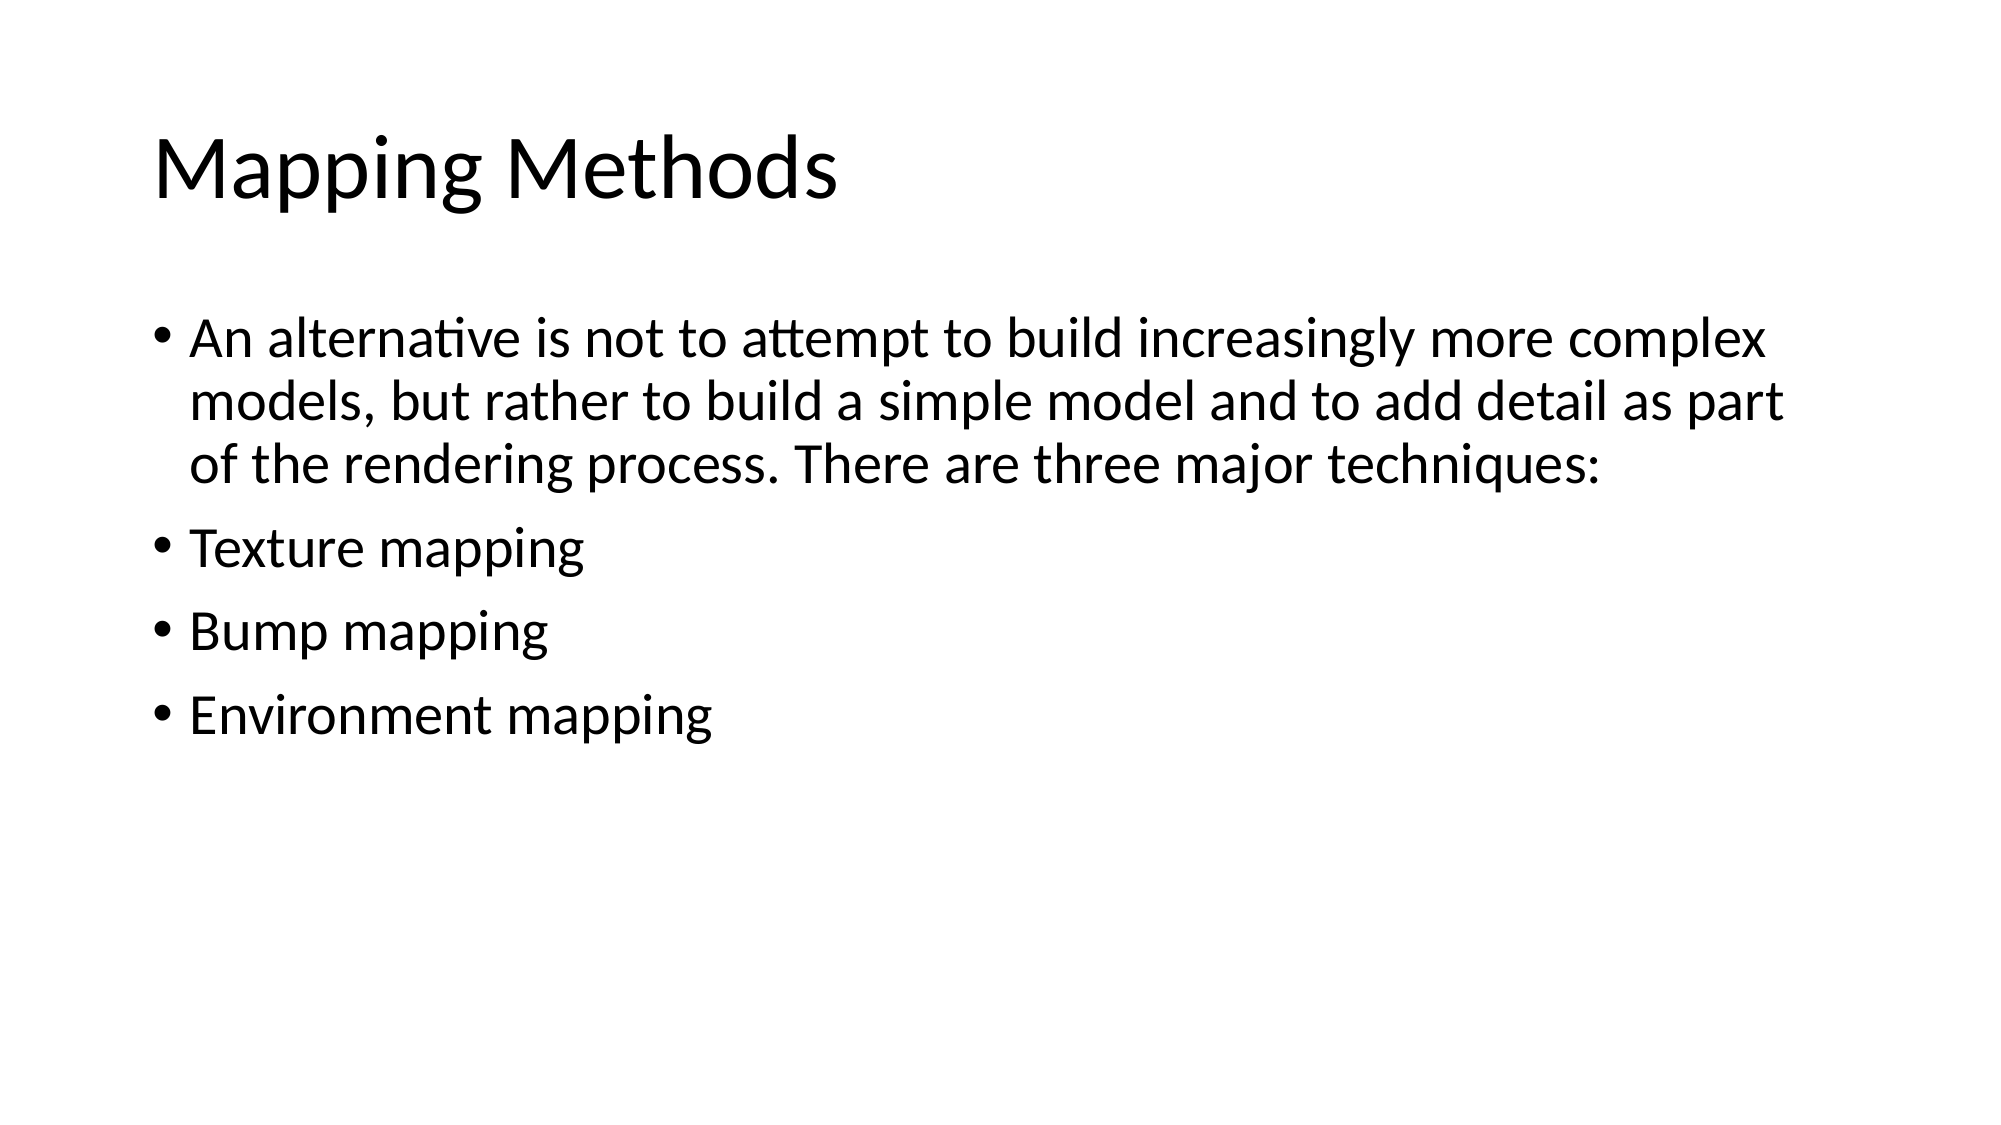

# Mapping Methods
An alternative is not to attempt to build increasingly more complex models, but rather to build a simple model and to add detail as part of the rendering process. There are three major techniques:
Texture mapping
Bump mapping
Environment mapping